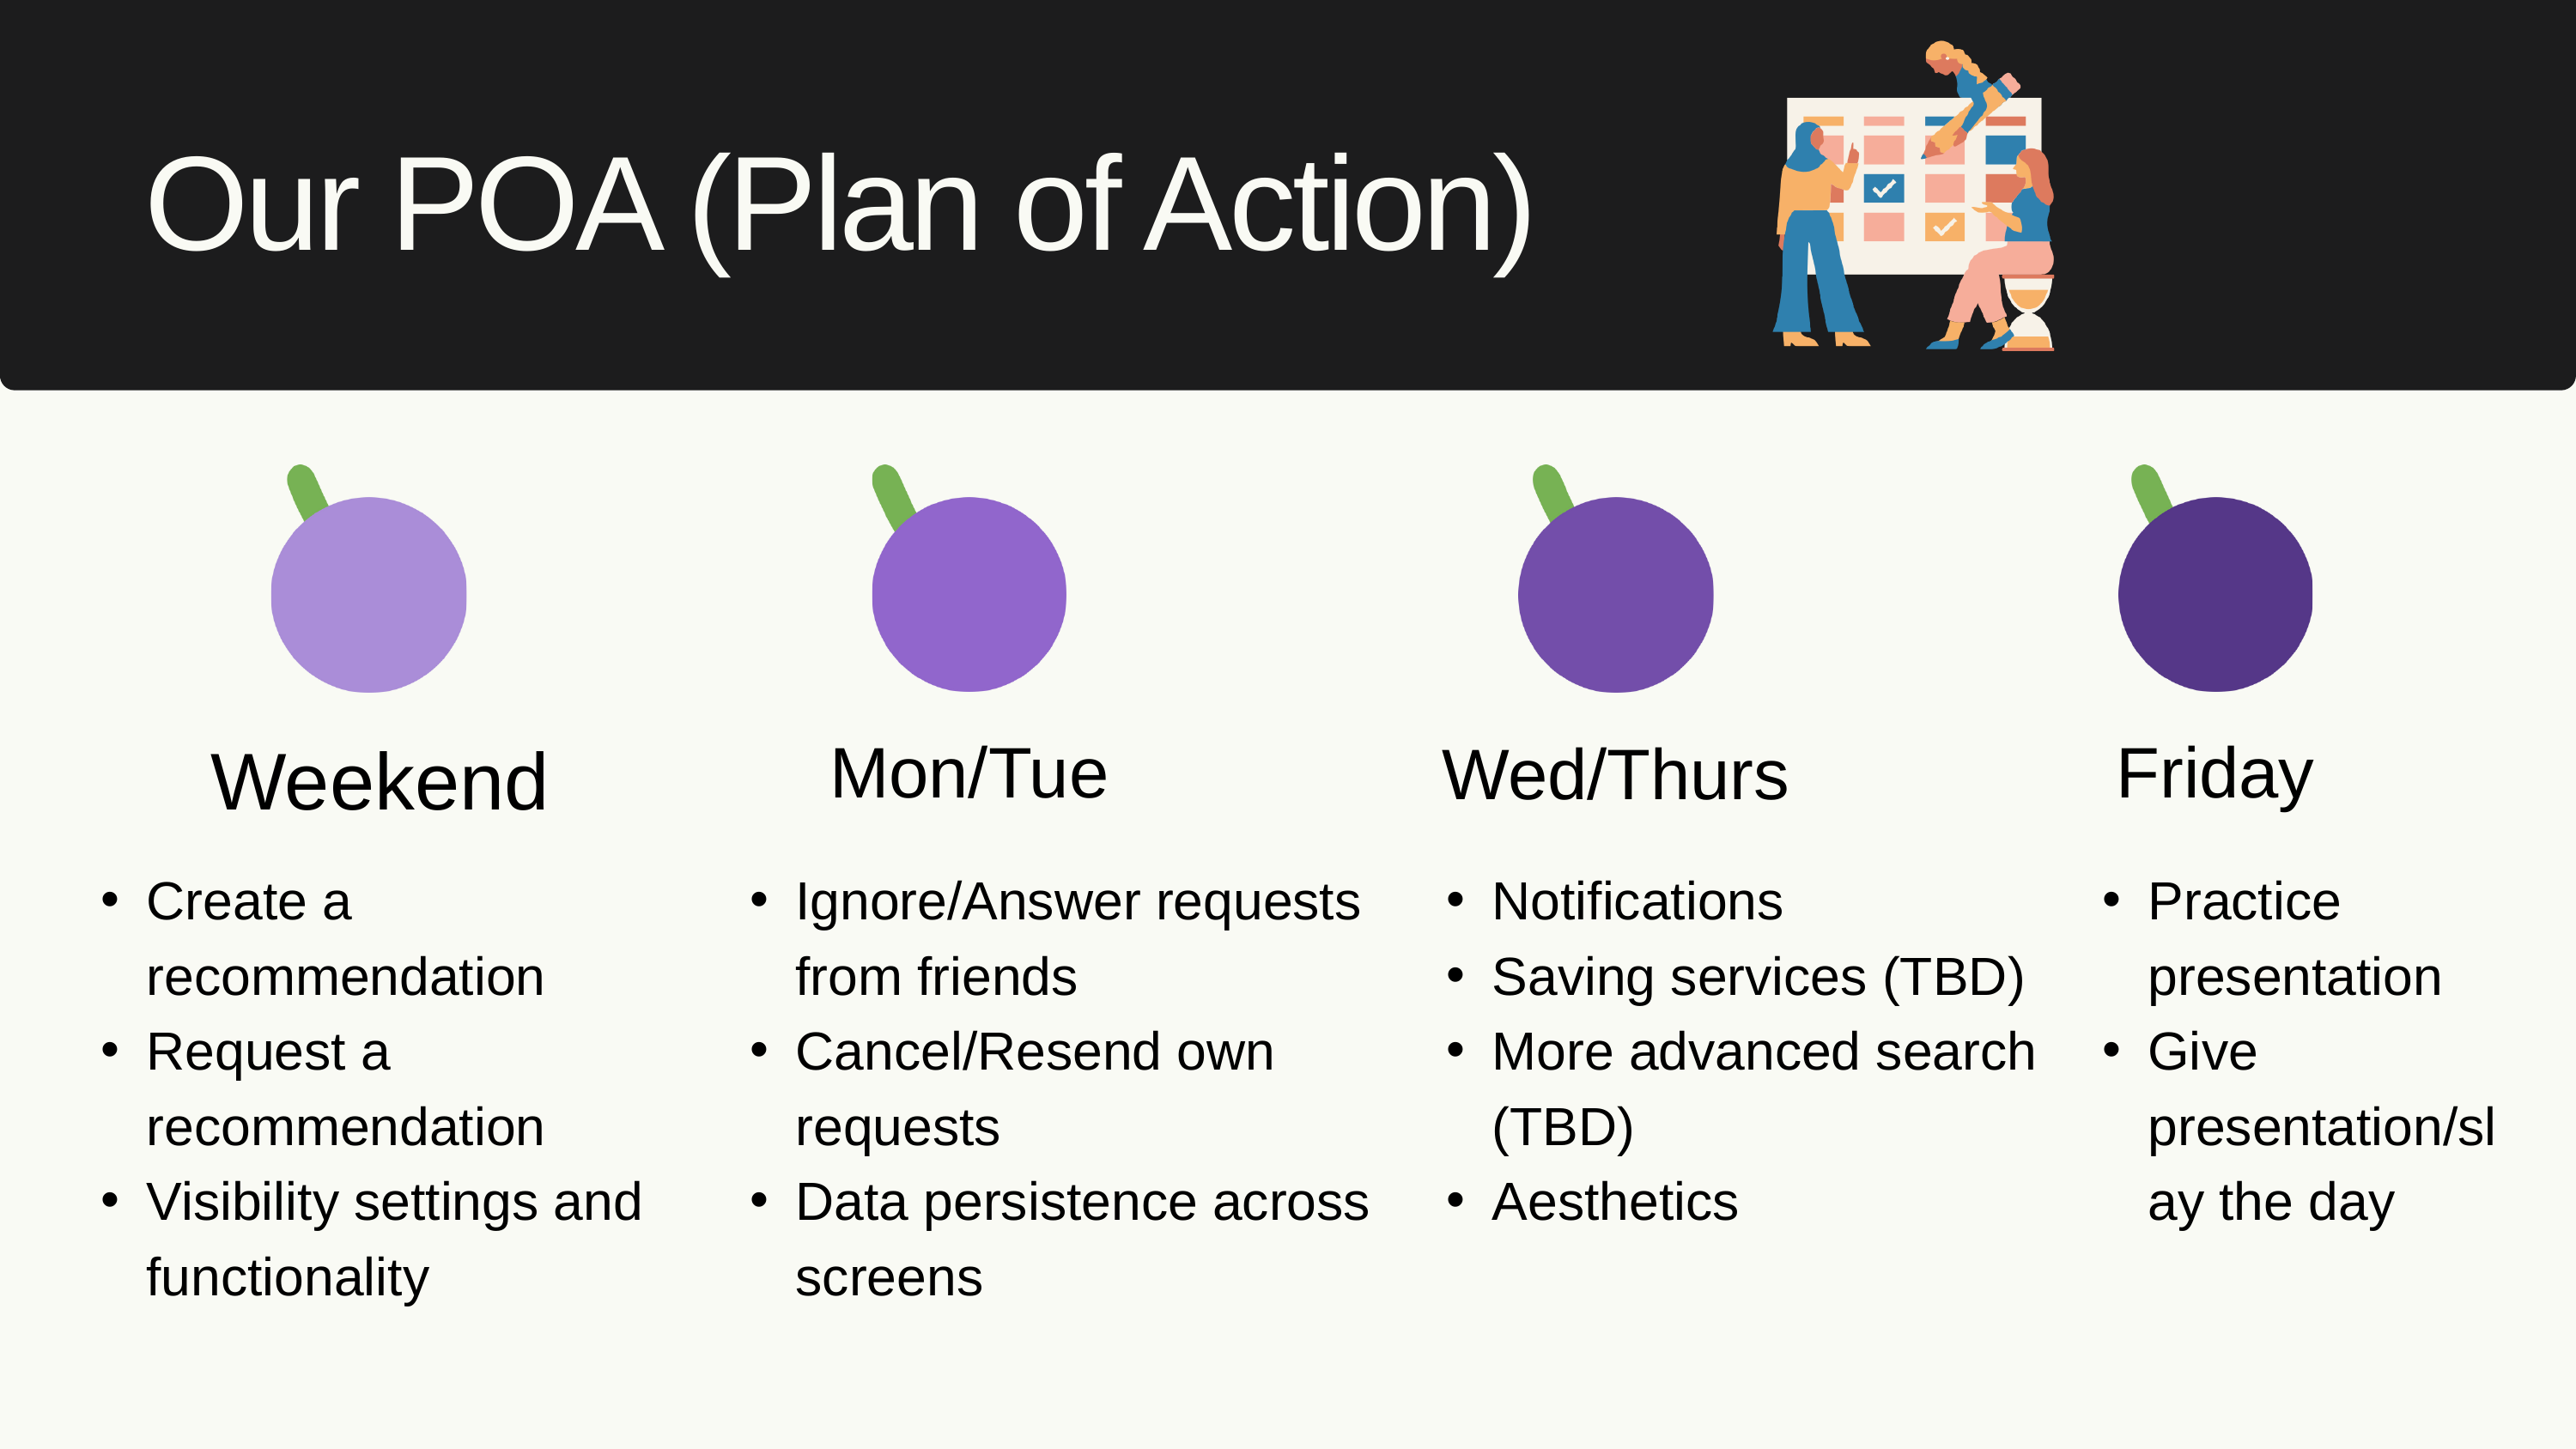

Our POA (Plan of Action)

Mon/Tue
Friday
 Weekend
Wed/Thurs
Create a recommendation
Request a recommendation
Visibility settings and functionality
Ignore/Answer requests from friends
Cancel/Resend own requests
Data persistence across screens
Notifications
Saving services (TBD)
More advanced search (TBD)
Aesthetics
Practice presentation
Give presentation/slay the day